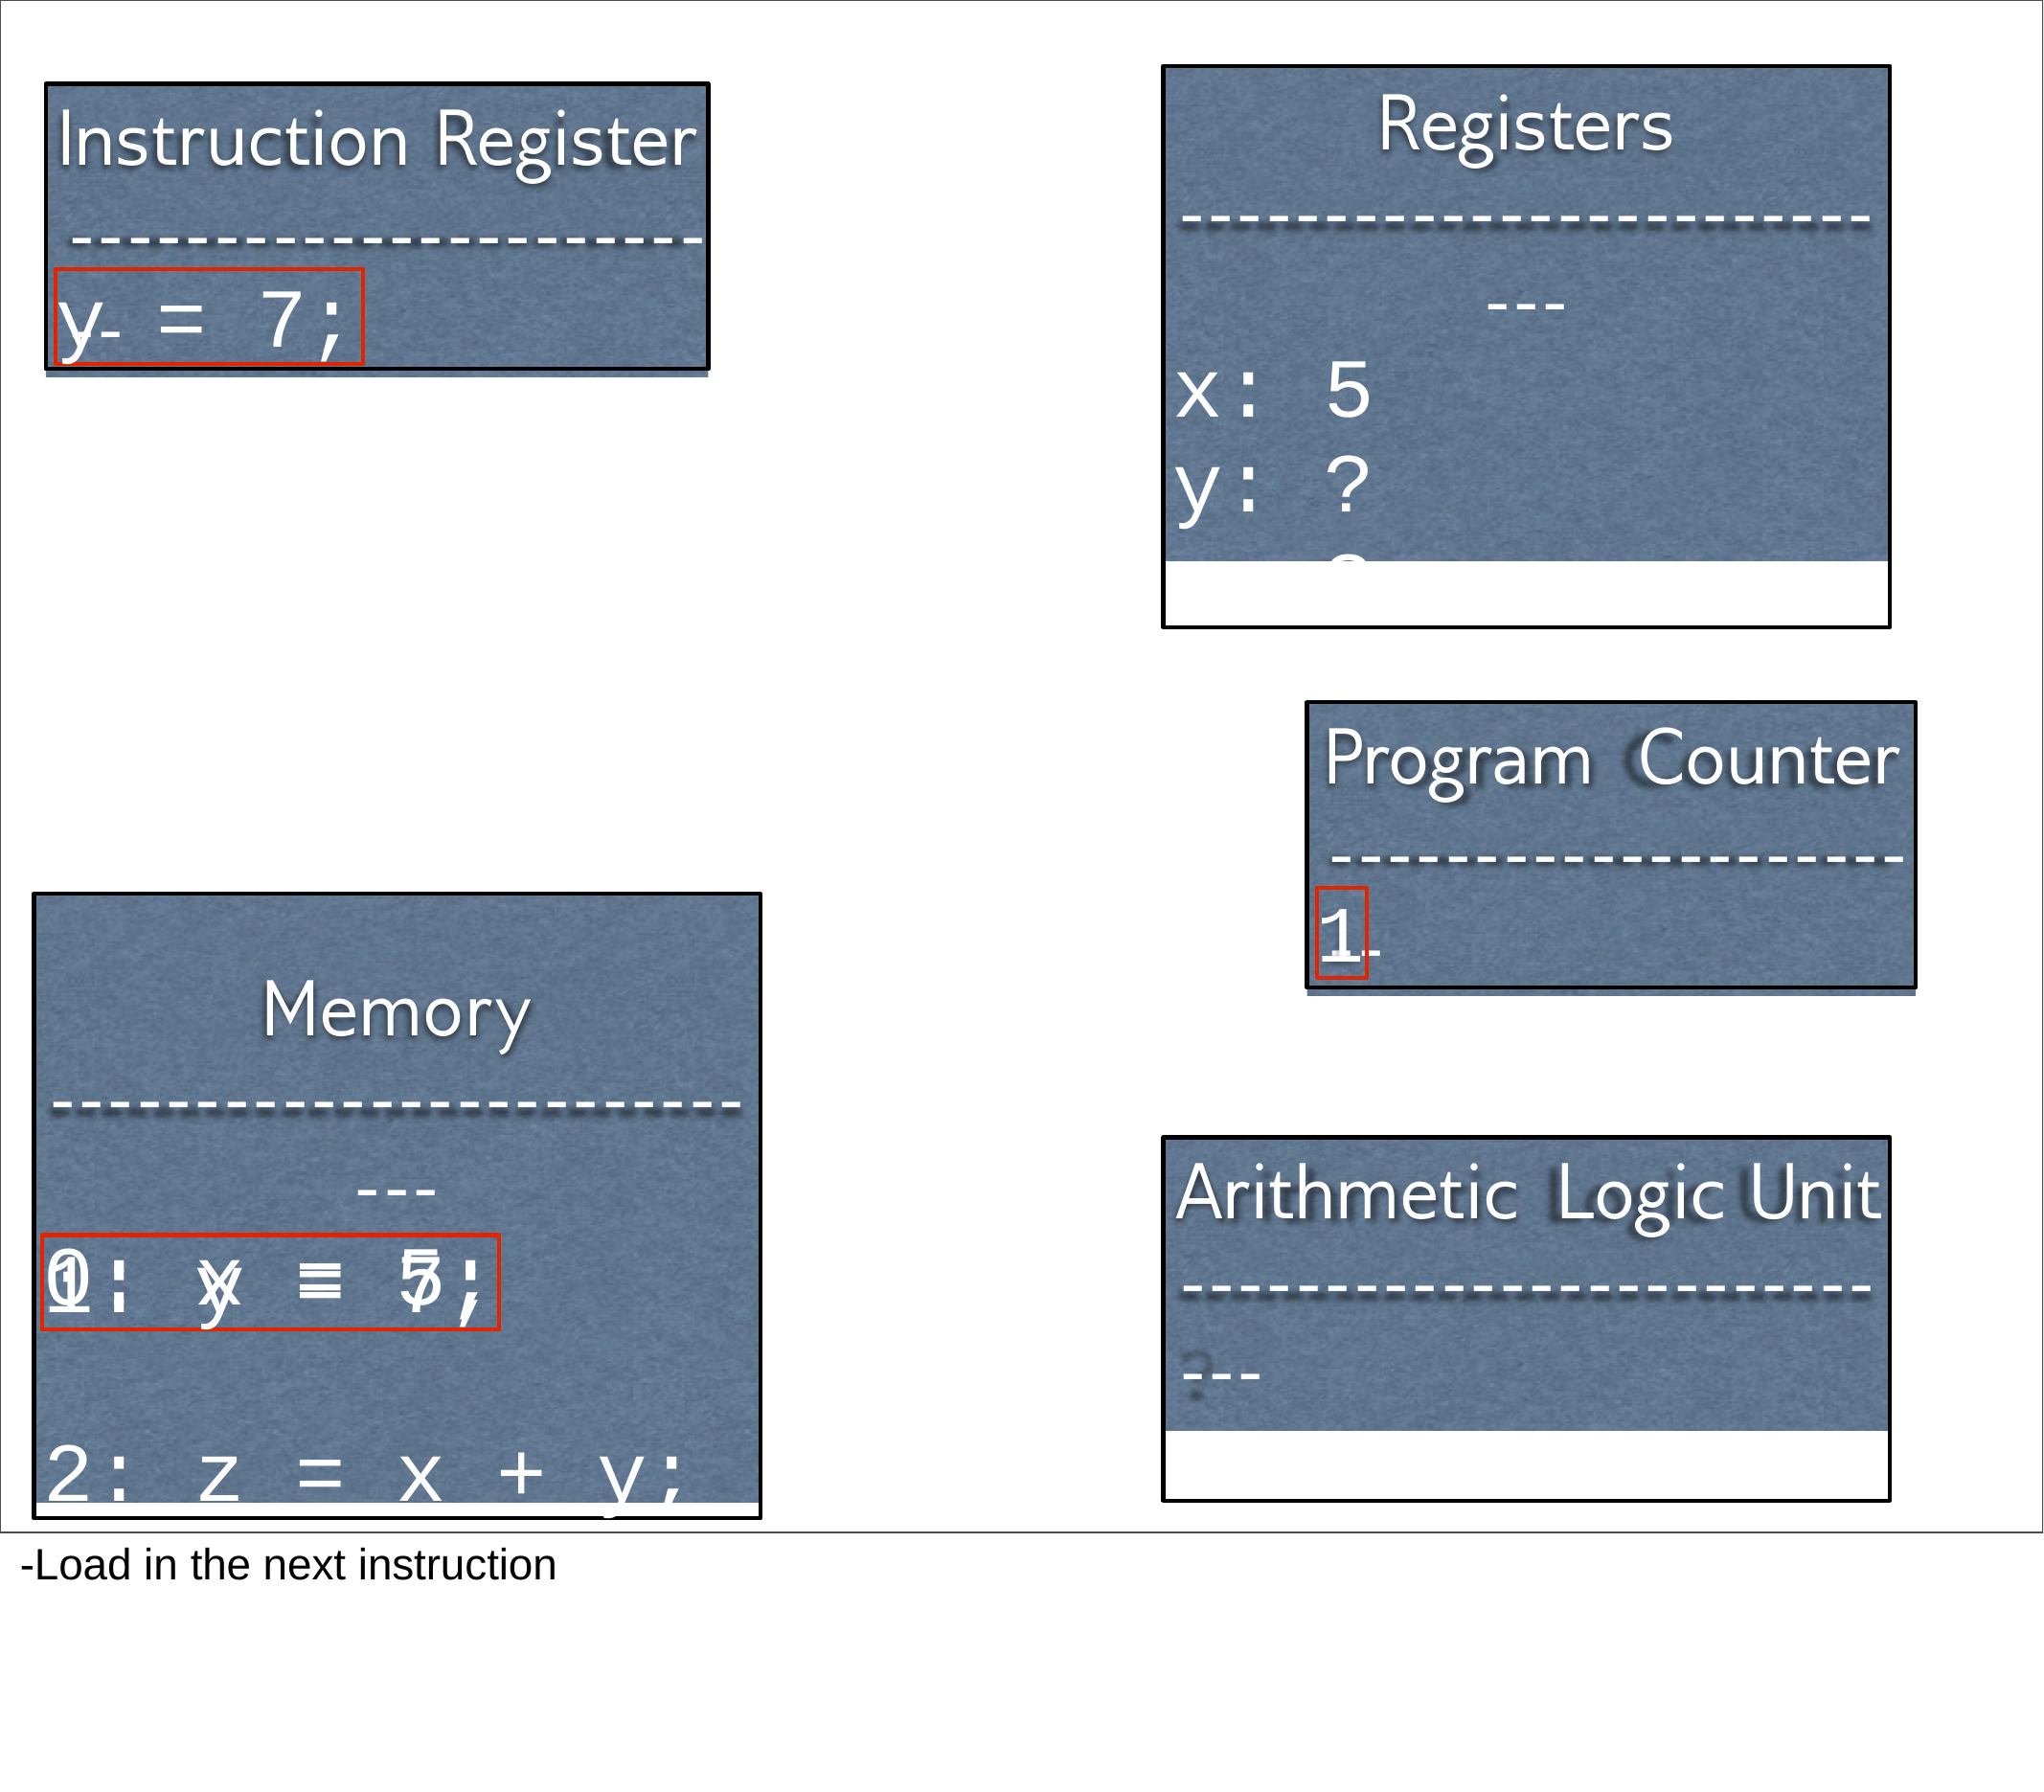

Registers
---------------------------
x: 5
y: ?
z: ?

Instruction Register
------------------------
y = 7;

Program	Counter
----------------------
1

Memory
---------------------------
0: x = 5;

2: z = x + y;

Arithmetic	Logic	Unit
---------------------------
?
1: y = 7;
-Load in the next instruction